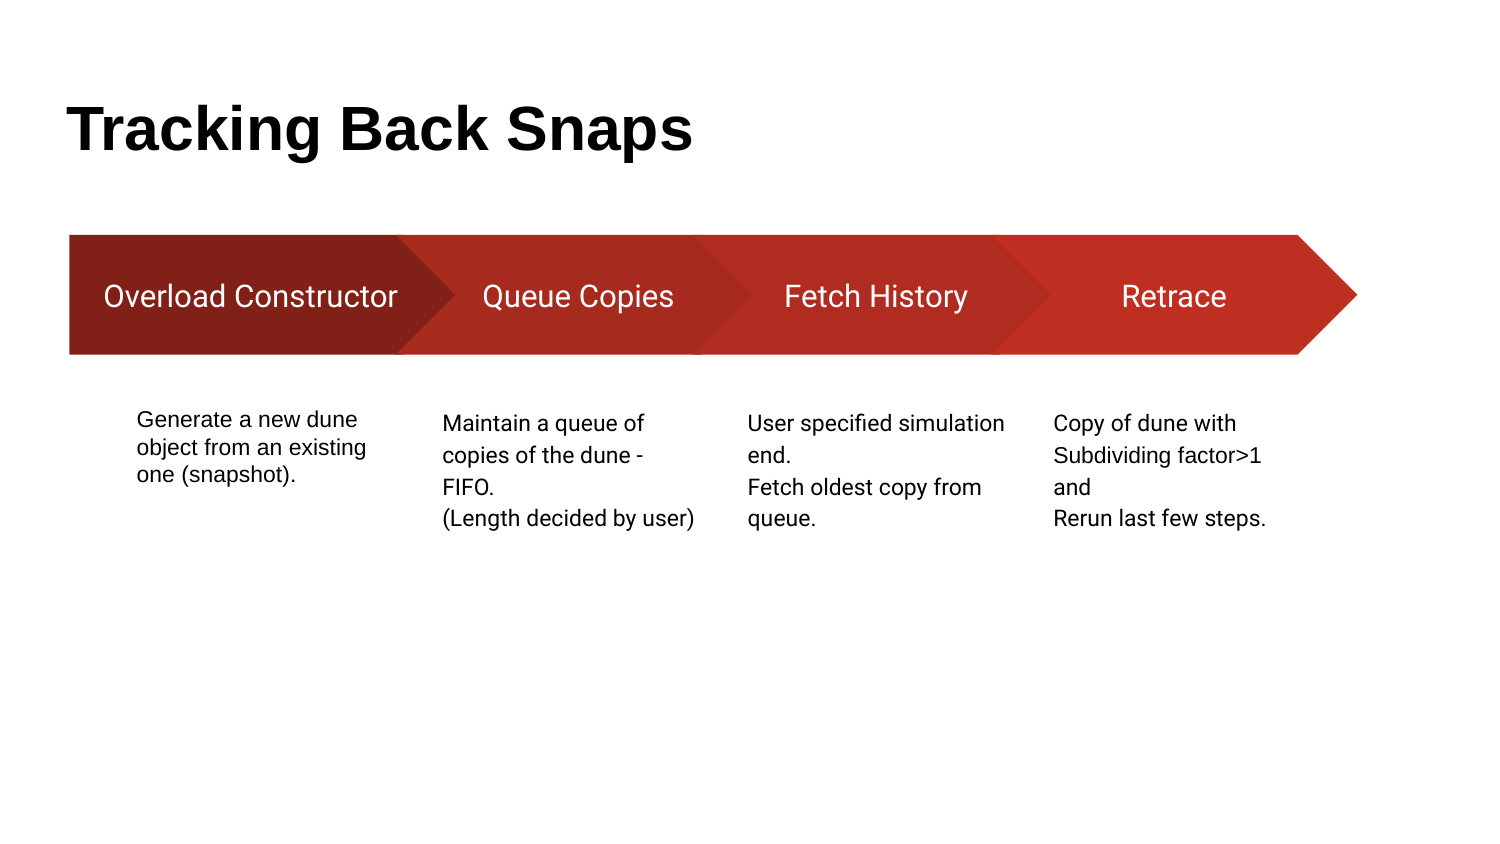

# Tracking Back Snaps

Queue Copies
Maintain a queue of copies of the dune - FIFO.
(Length decided by user)
Fetch History
User specified simulation end.
Fetch oldest copy from queue.

Retrace
Copy of dune with
Subdividing factor>1
and
Rerun last few steps.
Overload Constructor
Generate a new dune object from an existing one (snapshot).